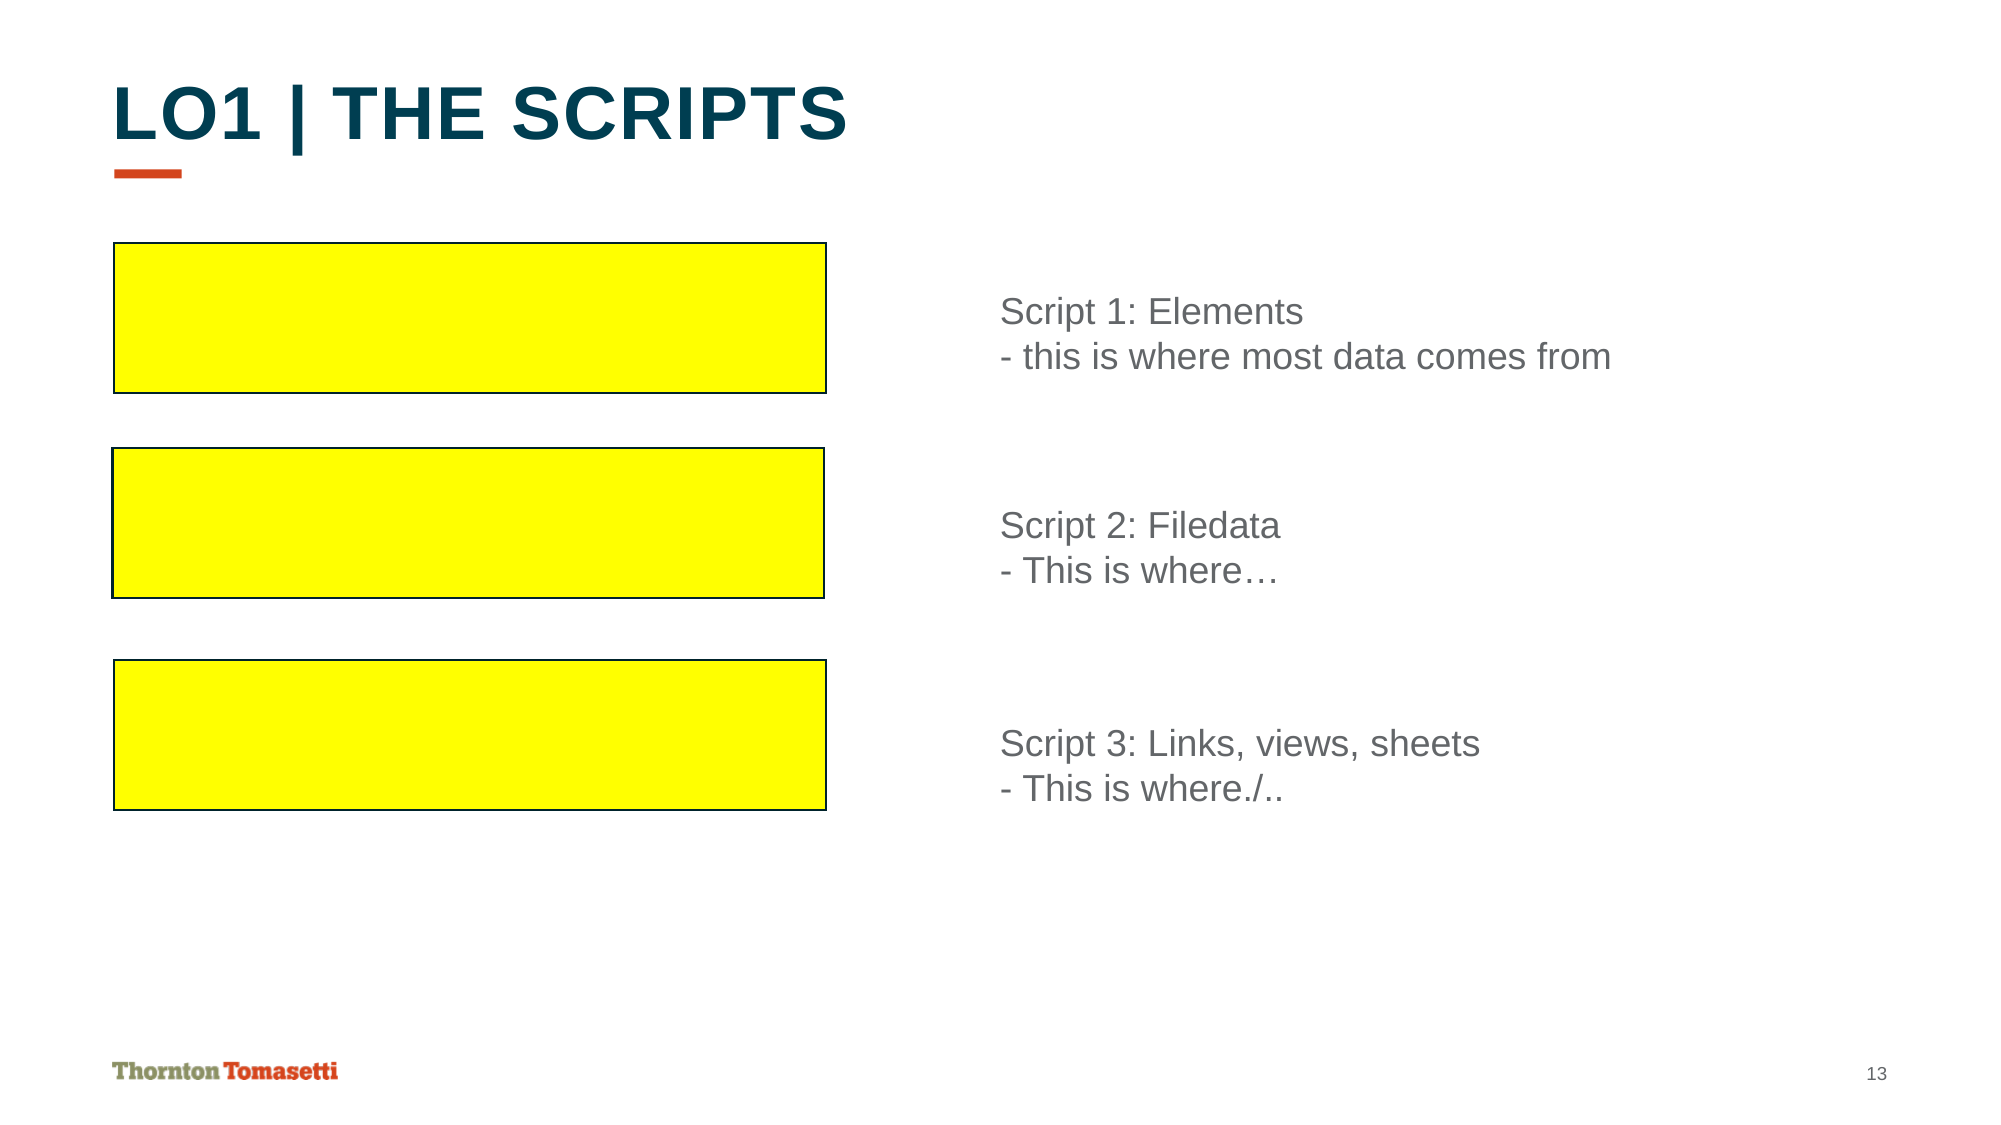

# LO1 | the scripts

Script 1: Elements
- this is where most data comes from

Script 2: Filedata
- This is where…

Script 3: Links, views, sheets
- This is where./..
13